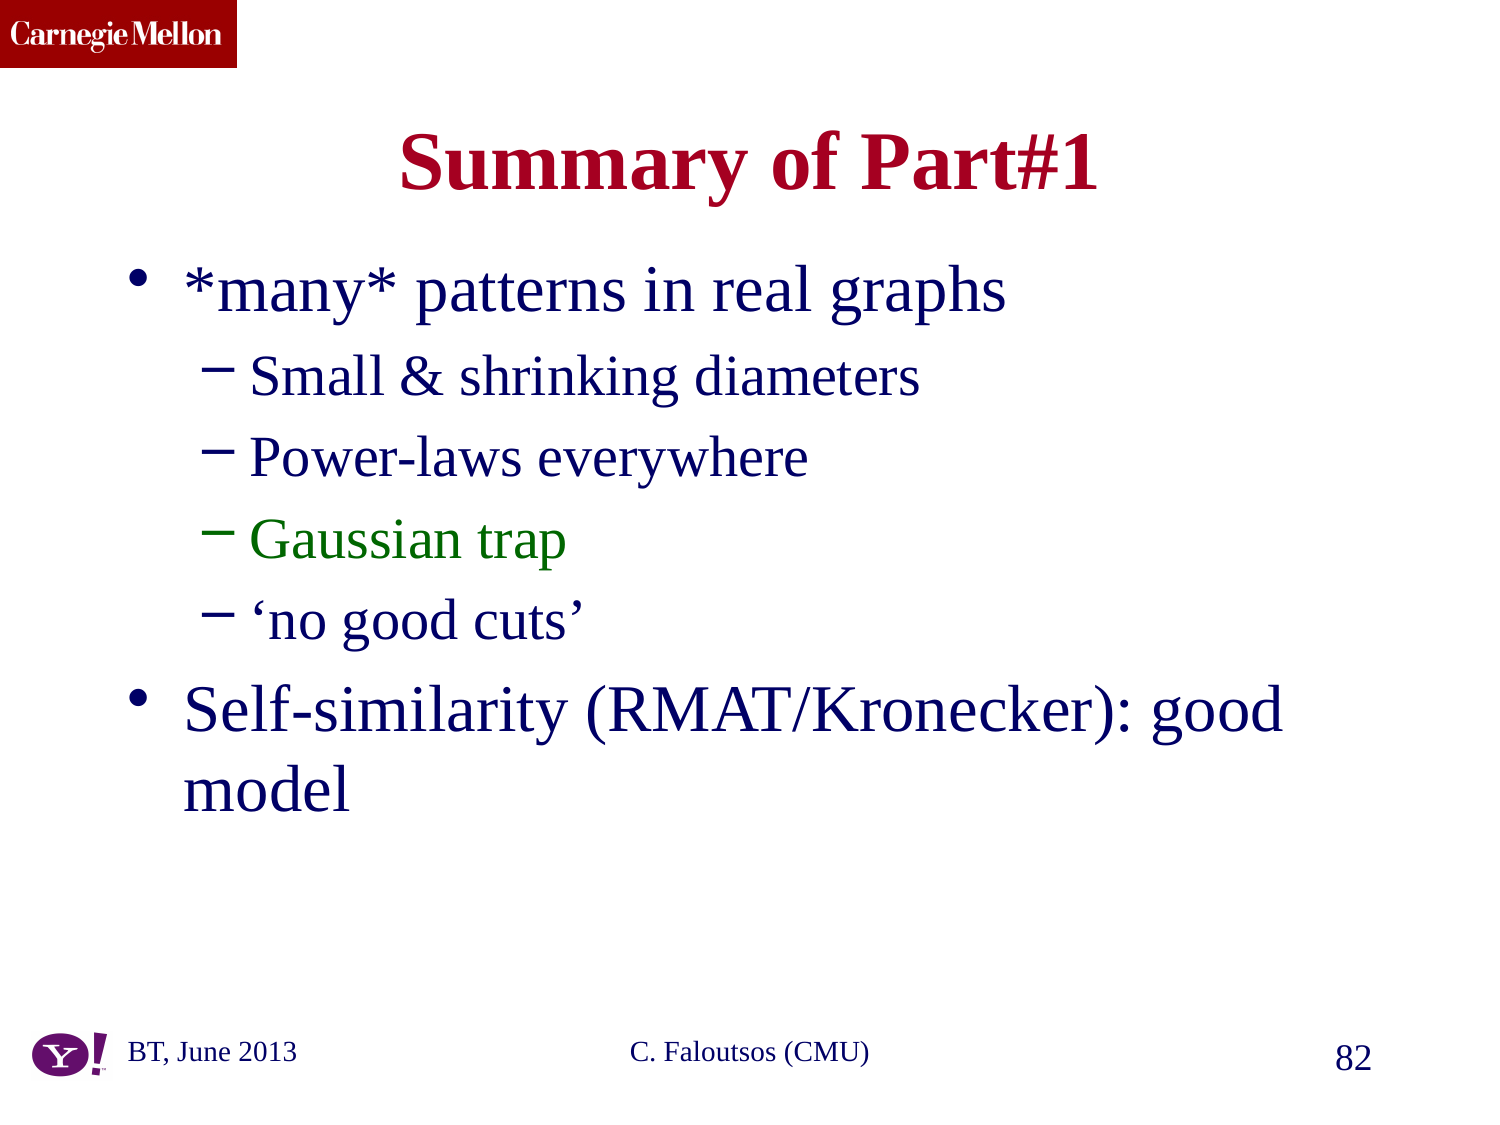

# Summary of Part#1
*many* patterns in real graphs
Small & shrinking diameters
Power-laws everywhere
Gaussian trap
‘no good cuts’
Self-similarity (RMAT/Kronecker): good model

BT, June 2013
C. Faloutsos (CMU)
82